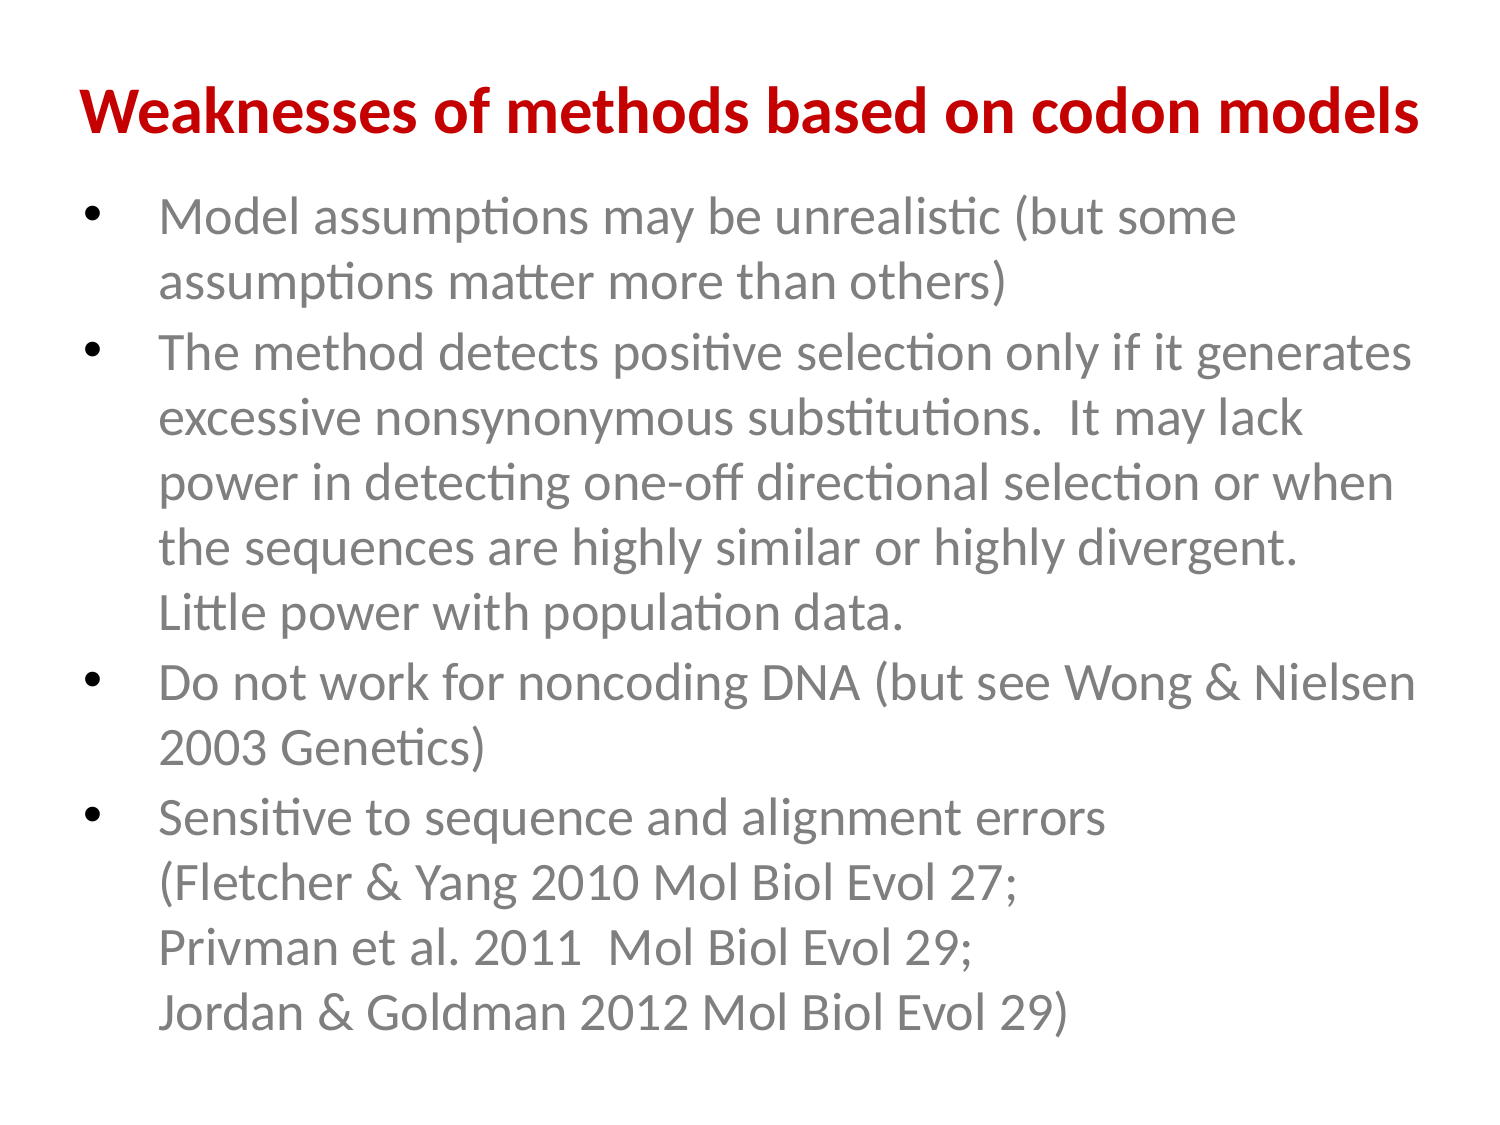

Weaknesses of methods based on codon models
Model assumptions may be unrealistic (but some assumptions matter more than others)
The method detects positive selection only if it generates excessive nonsynonymous substitutions.  It may lack power in detecting one-off directional selection or when the sequences are highly similar or highly divergent.  Little power with population data.
Do not work for noncoding DNA (but see Wong & Nielsen 2003 Genetics)
Sensitive to sequence and alignment errors
(Fletcher & Yang 2010 Mol Biol Evol 27;
Privman et al. 2011  Mol Biol Evol 29;
Jordan & Goldman 2012 Mol Biol Evol 29)